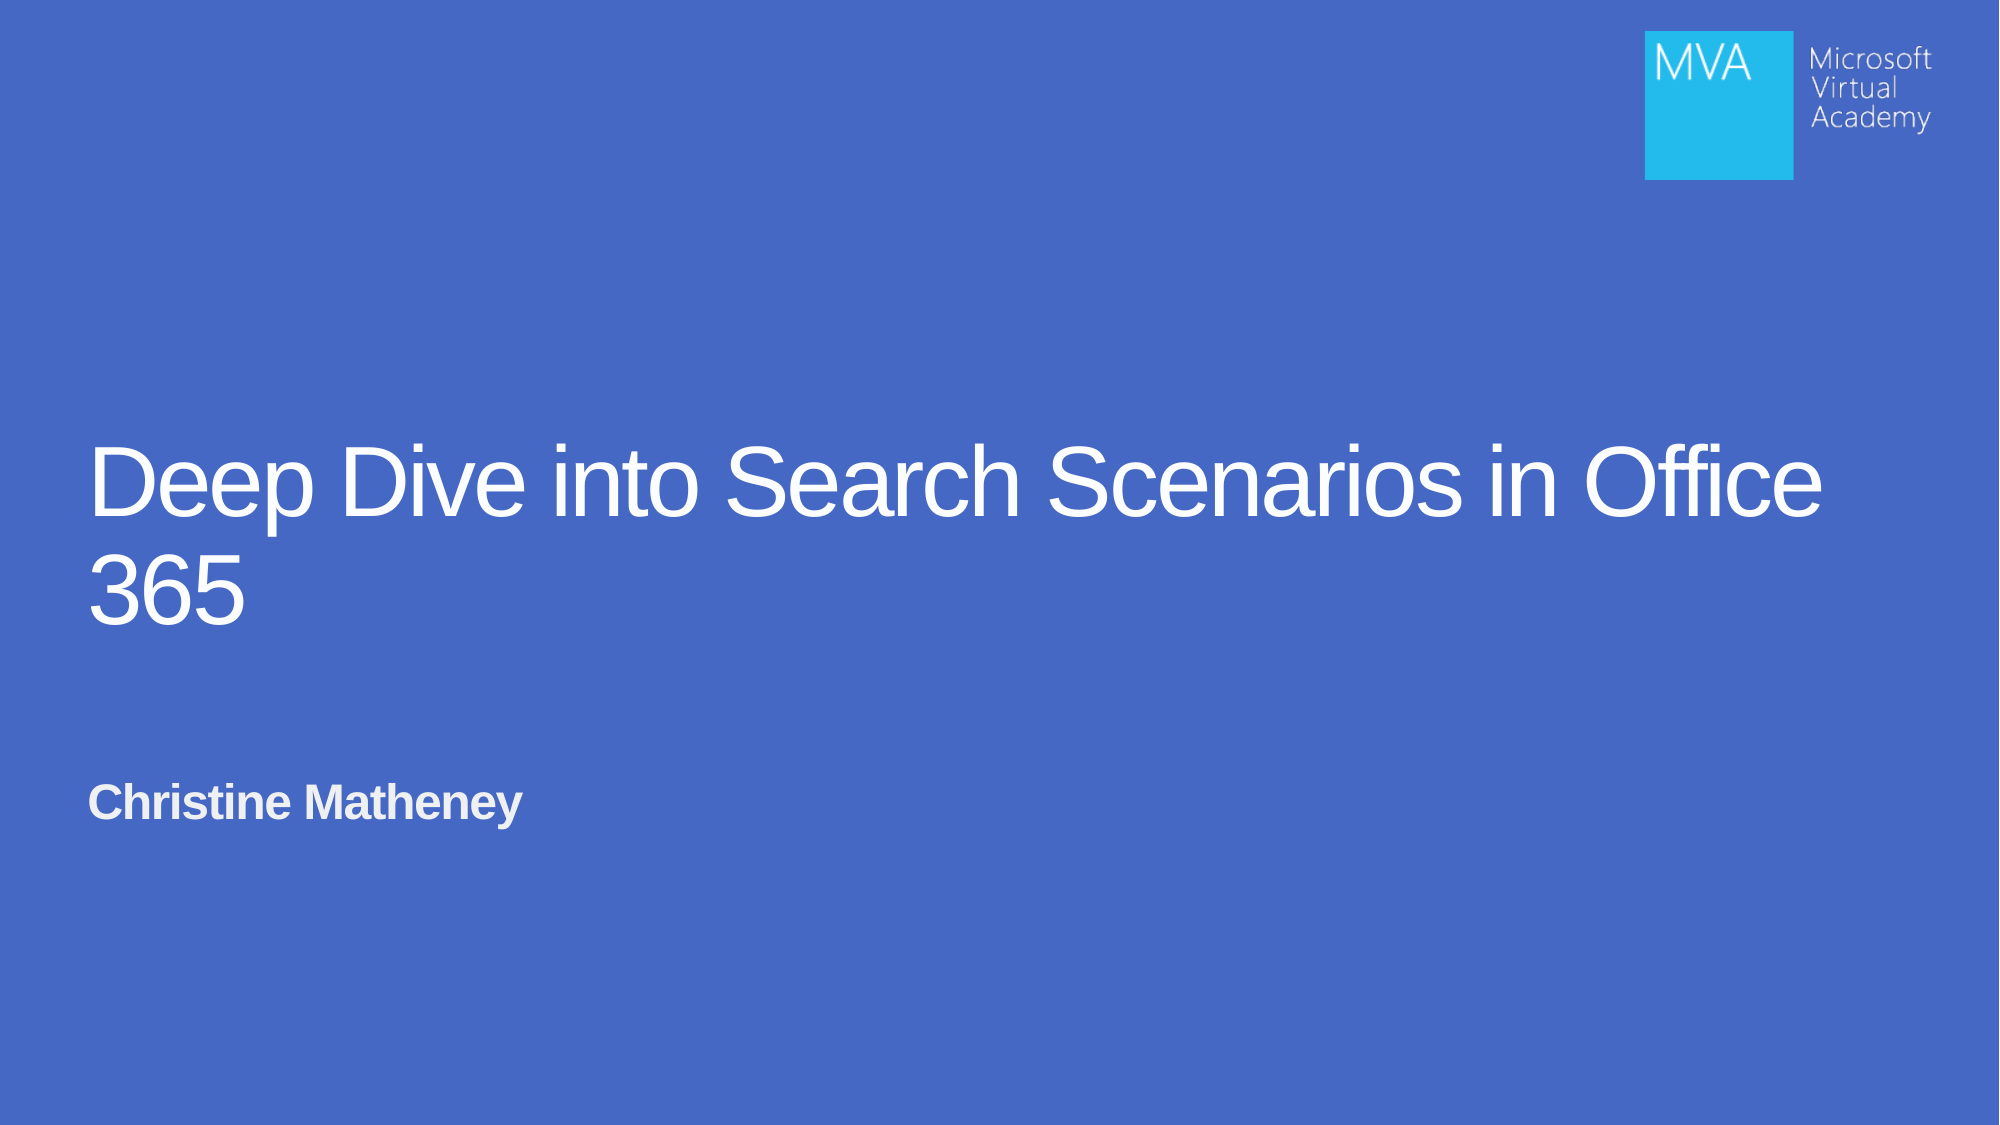

# Deep Dive into Search Scenarios in Office 365
Christine Matheney